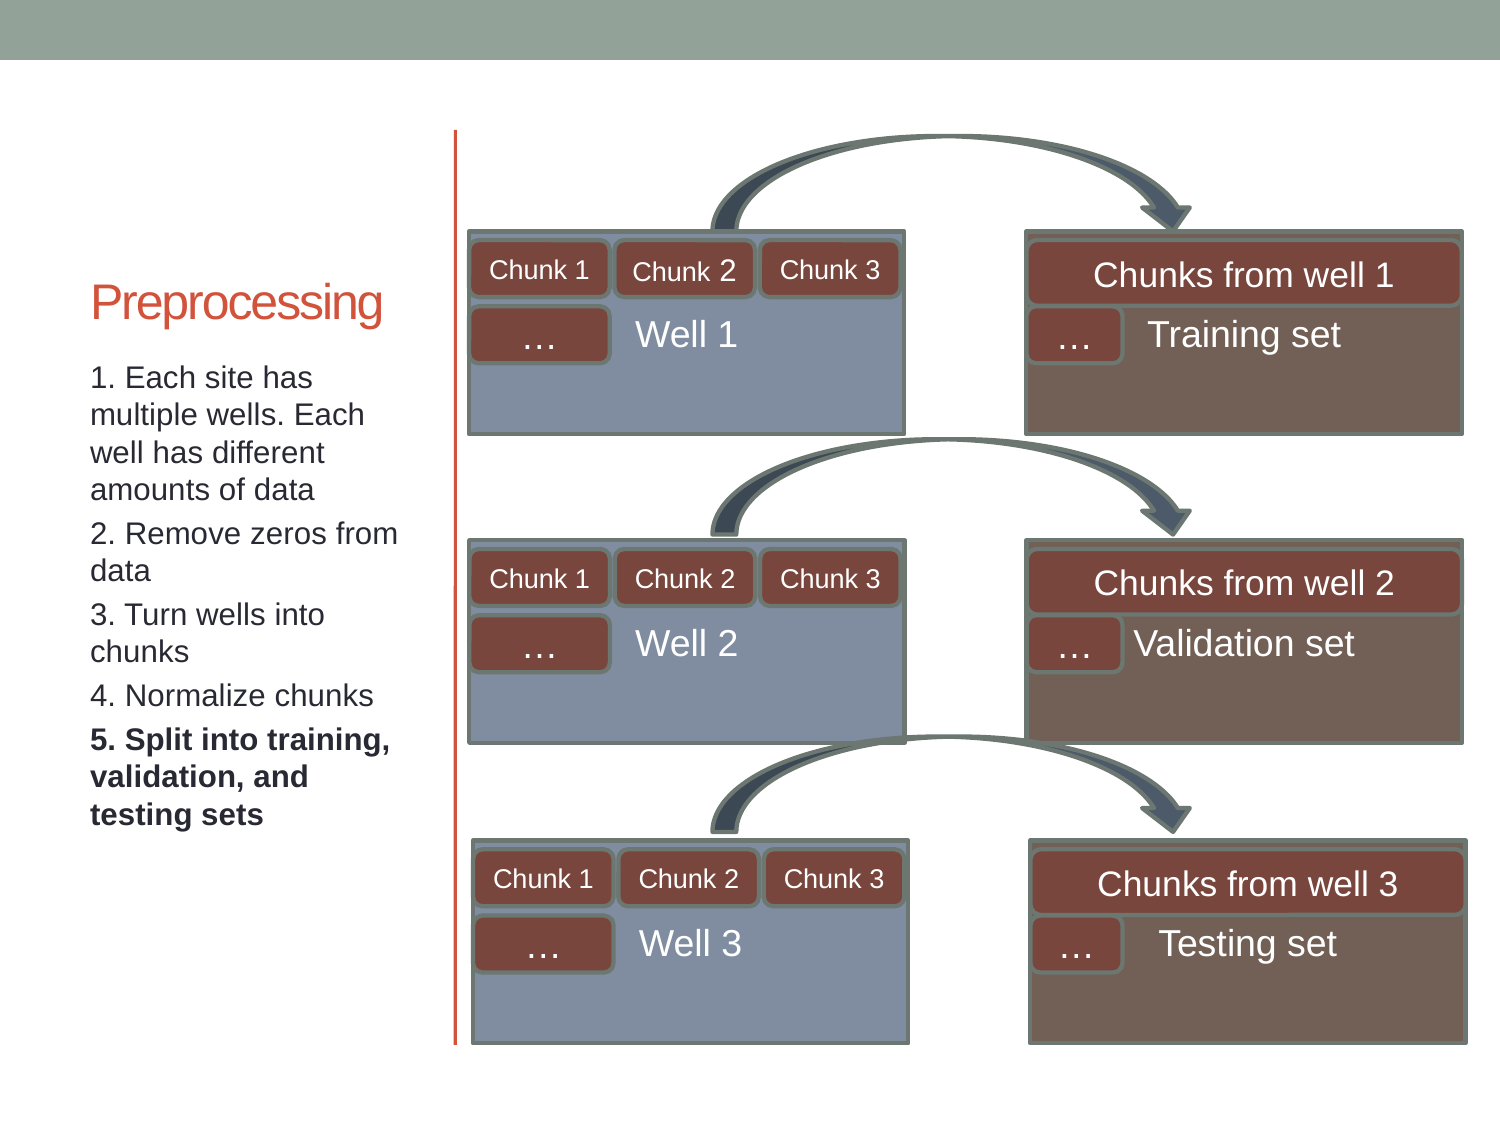

# Preprocessing

Well 1
Chunk 1
Chunk 2
Chunk 3
…
Training set
Chunks from well 1
…
1. Each site has multiple wells. Each well has different amounts of data
2. Remove zeros from data
3. Turn wells into chunks
4. Normalize chunks
5. Split into training, validation, and testing sets

Well 2
Chunk 1
Chunk 2
Chunk 3
…
Validation set
Chunks from well 2
…

Well 3
Chunk 1
Chunk 2
Chunk 3
…
Testing set
Chunks from well 3
…